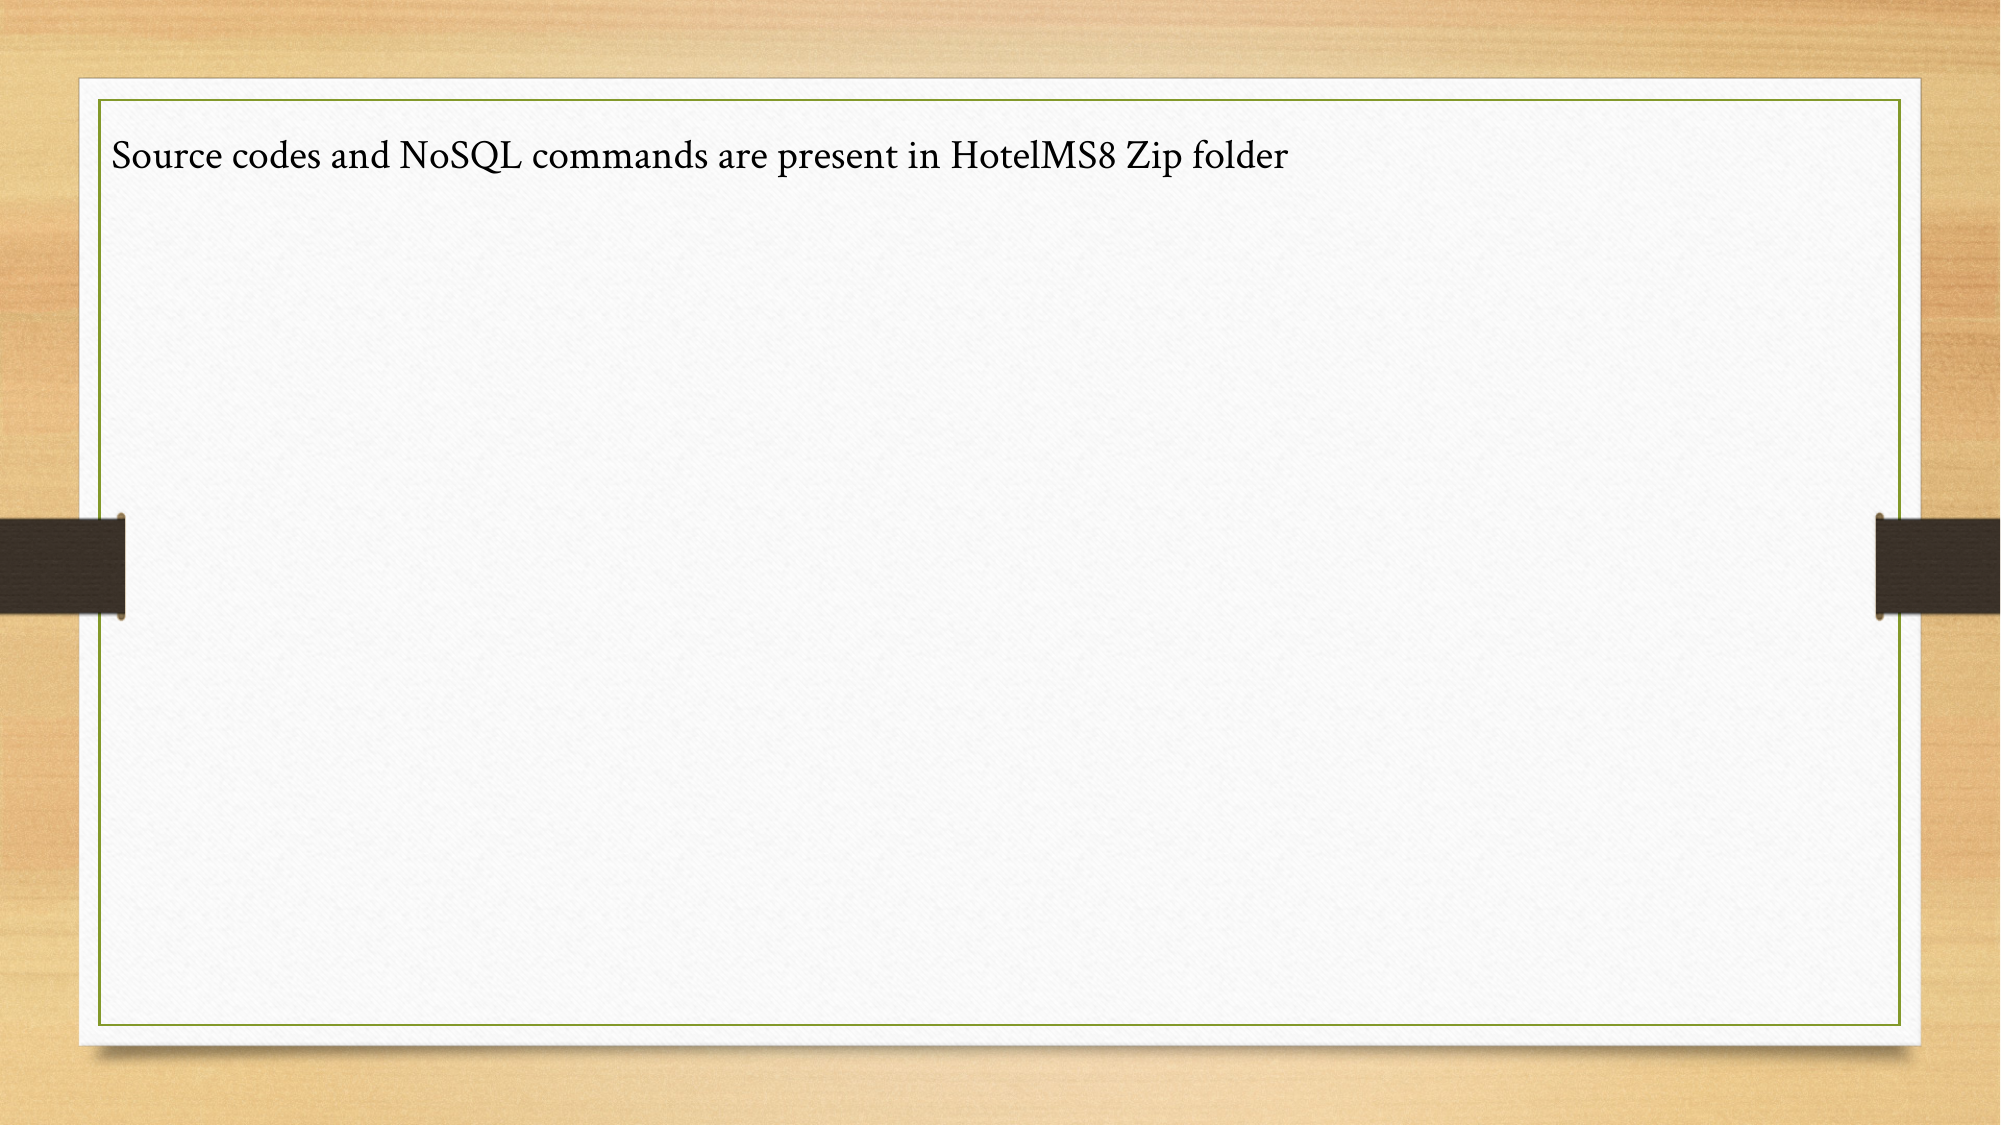

Source codes and NoSQL commands are present in HotelMS8 Zip folder